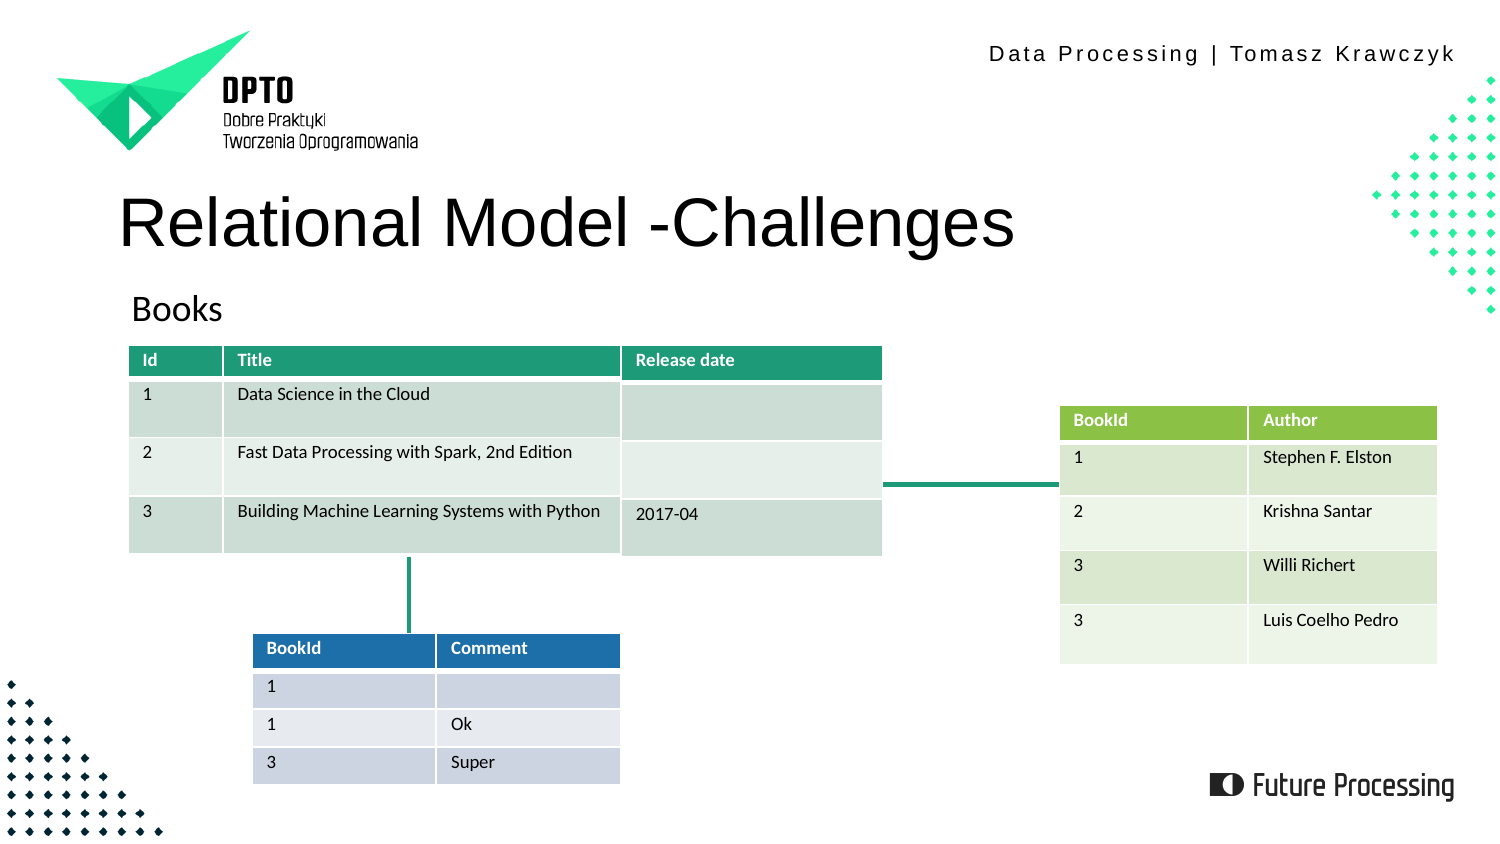

# Relational Model -Challenges
Books
| Release date |
| --- |
|  |
|  |
| 2017-04 |
| Id | Title |
| --- | --- |
| 1 | Data Science in the Cloud |
| 2 | Fast Data Processing with Spark, 2nd Edition |
| 3 | Building Machine Learning Systems with Python |
| BookId | Author |
| --- | --- |
| 1 | Stephen F. Elston |
| 2 | Krishna Santar |
| 3 | Willi Richert |
| 3 | Luis Coelho Pedro |
| BookId | Comment |
| --- | --- |
| 1 |  |
| 1 | Ok |
| 3 | Super |